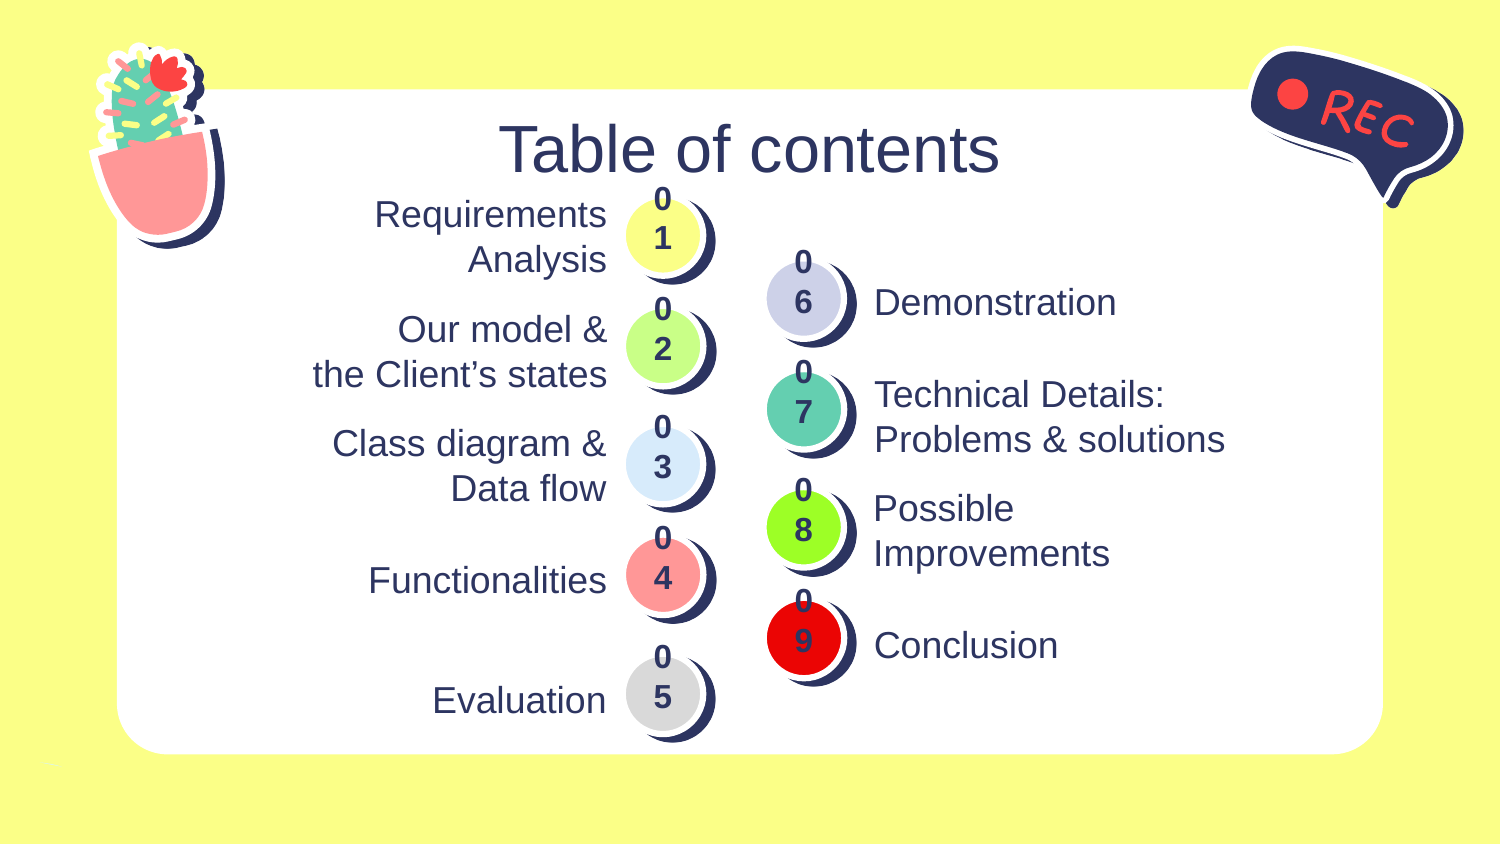

# Table of contents
Requirements Analysis

01
Demonstration

06

Our model &
the Client’s states
02

Technical Details:
Problems & solutions
07
Class diagram &
Data flow

03
Possible Improvements

08

Functionalities
04

Conclusion
09

Evaluation
05